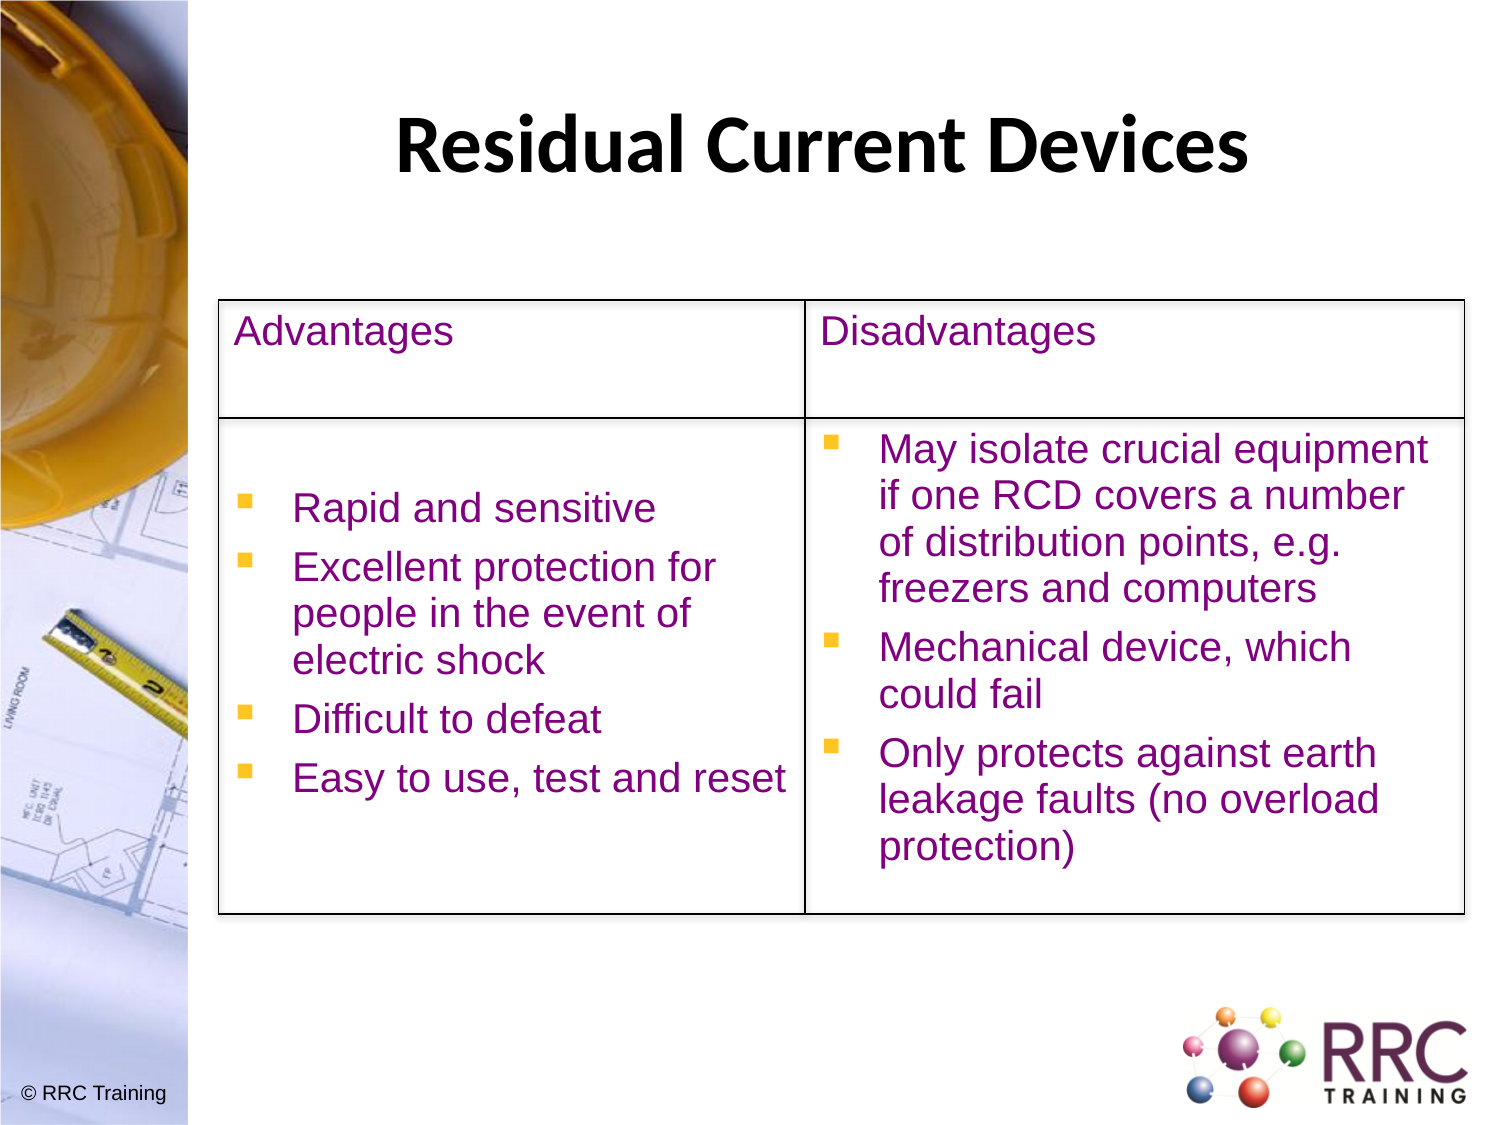

# Residual Current Devices
| Advantages | Disadvantages |
| --- | --- |
| Rapid and sensitive Excellent protection for people in the event of electric shock Difficult to defeat Easy to use, test and reset | May isolate crucial equipment if one RCD covers a number of distribution points, e.g. freezers and computers Mechanical device, which could fail Only protects against earth leakage faults (no overload protection) |